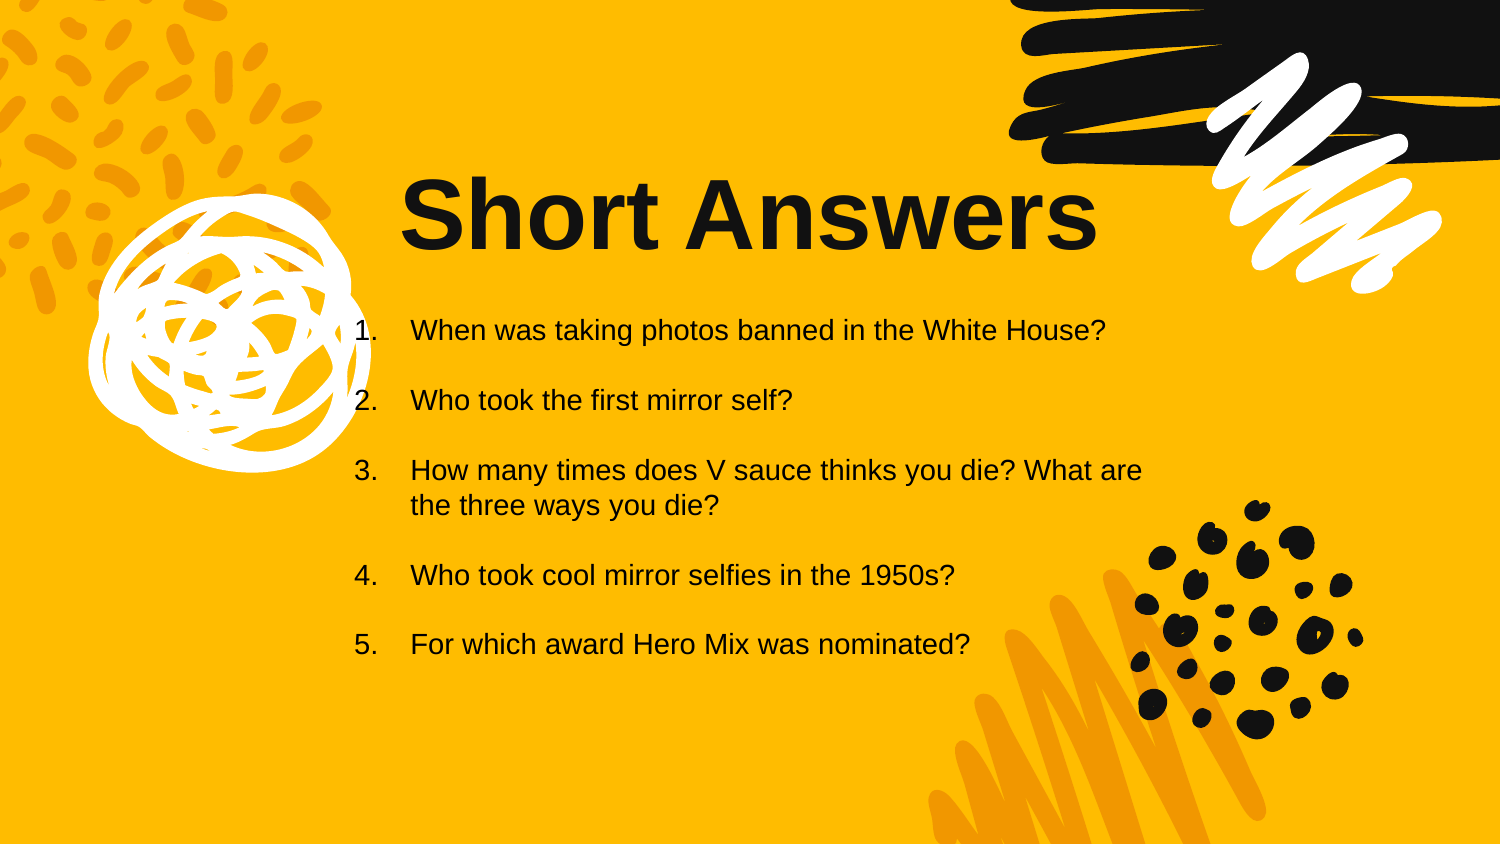

# Short Answers
When was taking photos banned in the White House?

Who took the first mirror self?

How many times does V sauce thinks you die? What are the three ways you die?

Who took cool mirror selfies in the 1950s?

For which award Hero Mix was nominated?